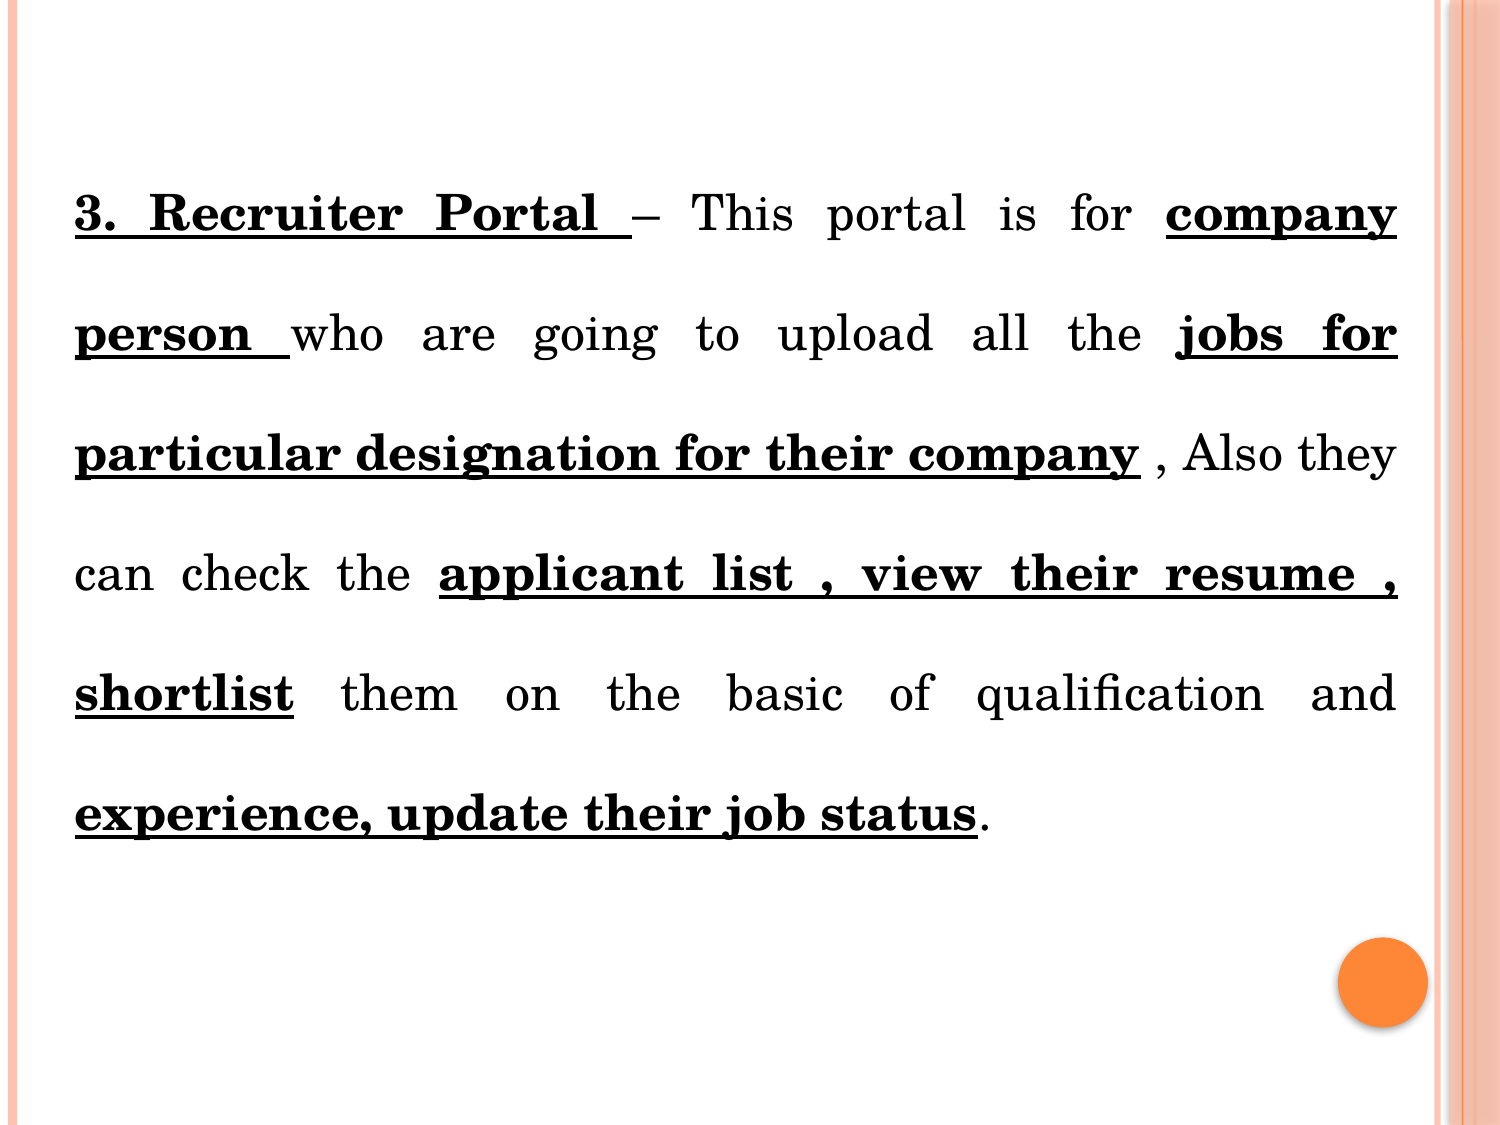

3. Recruiter Portal – This portal is for company person who are going to upload all the jobs for particular designation for their company , Also they can check the applicant list , view their resume , shortlist them on the basic of qualification and experience, update their job status.